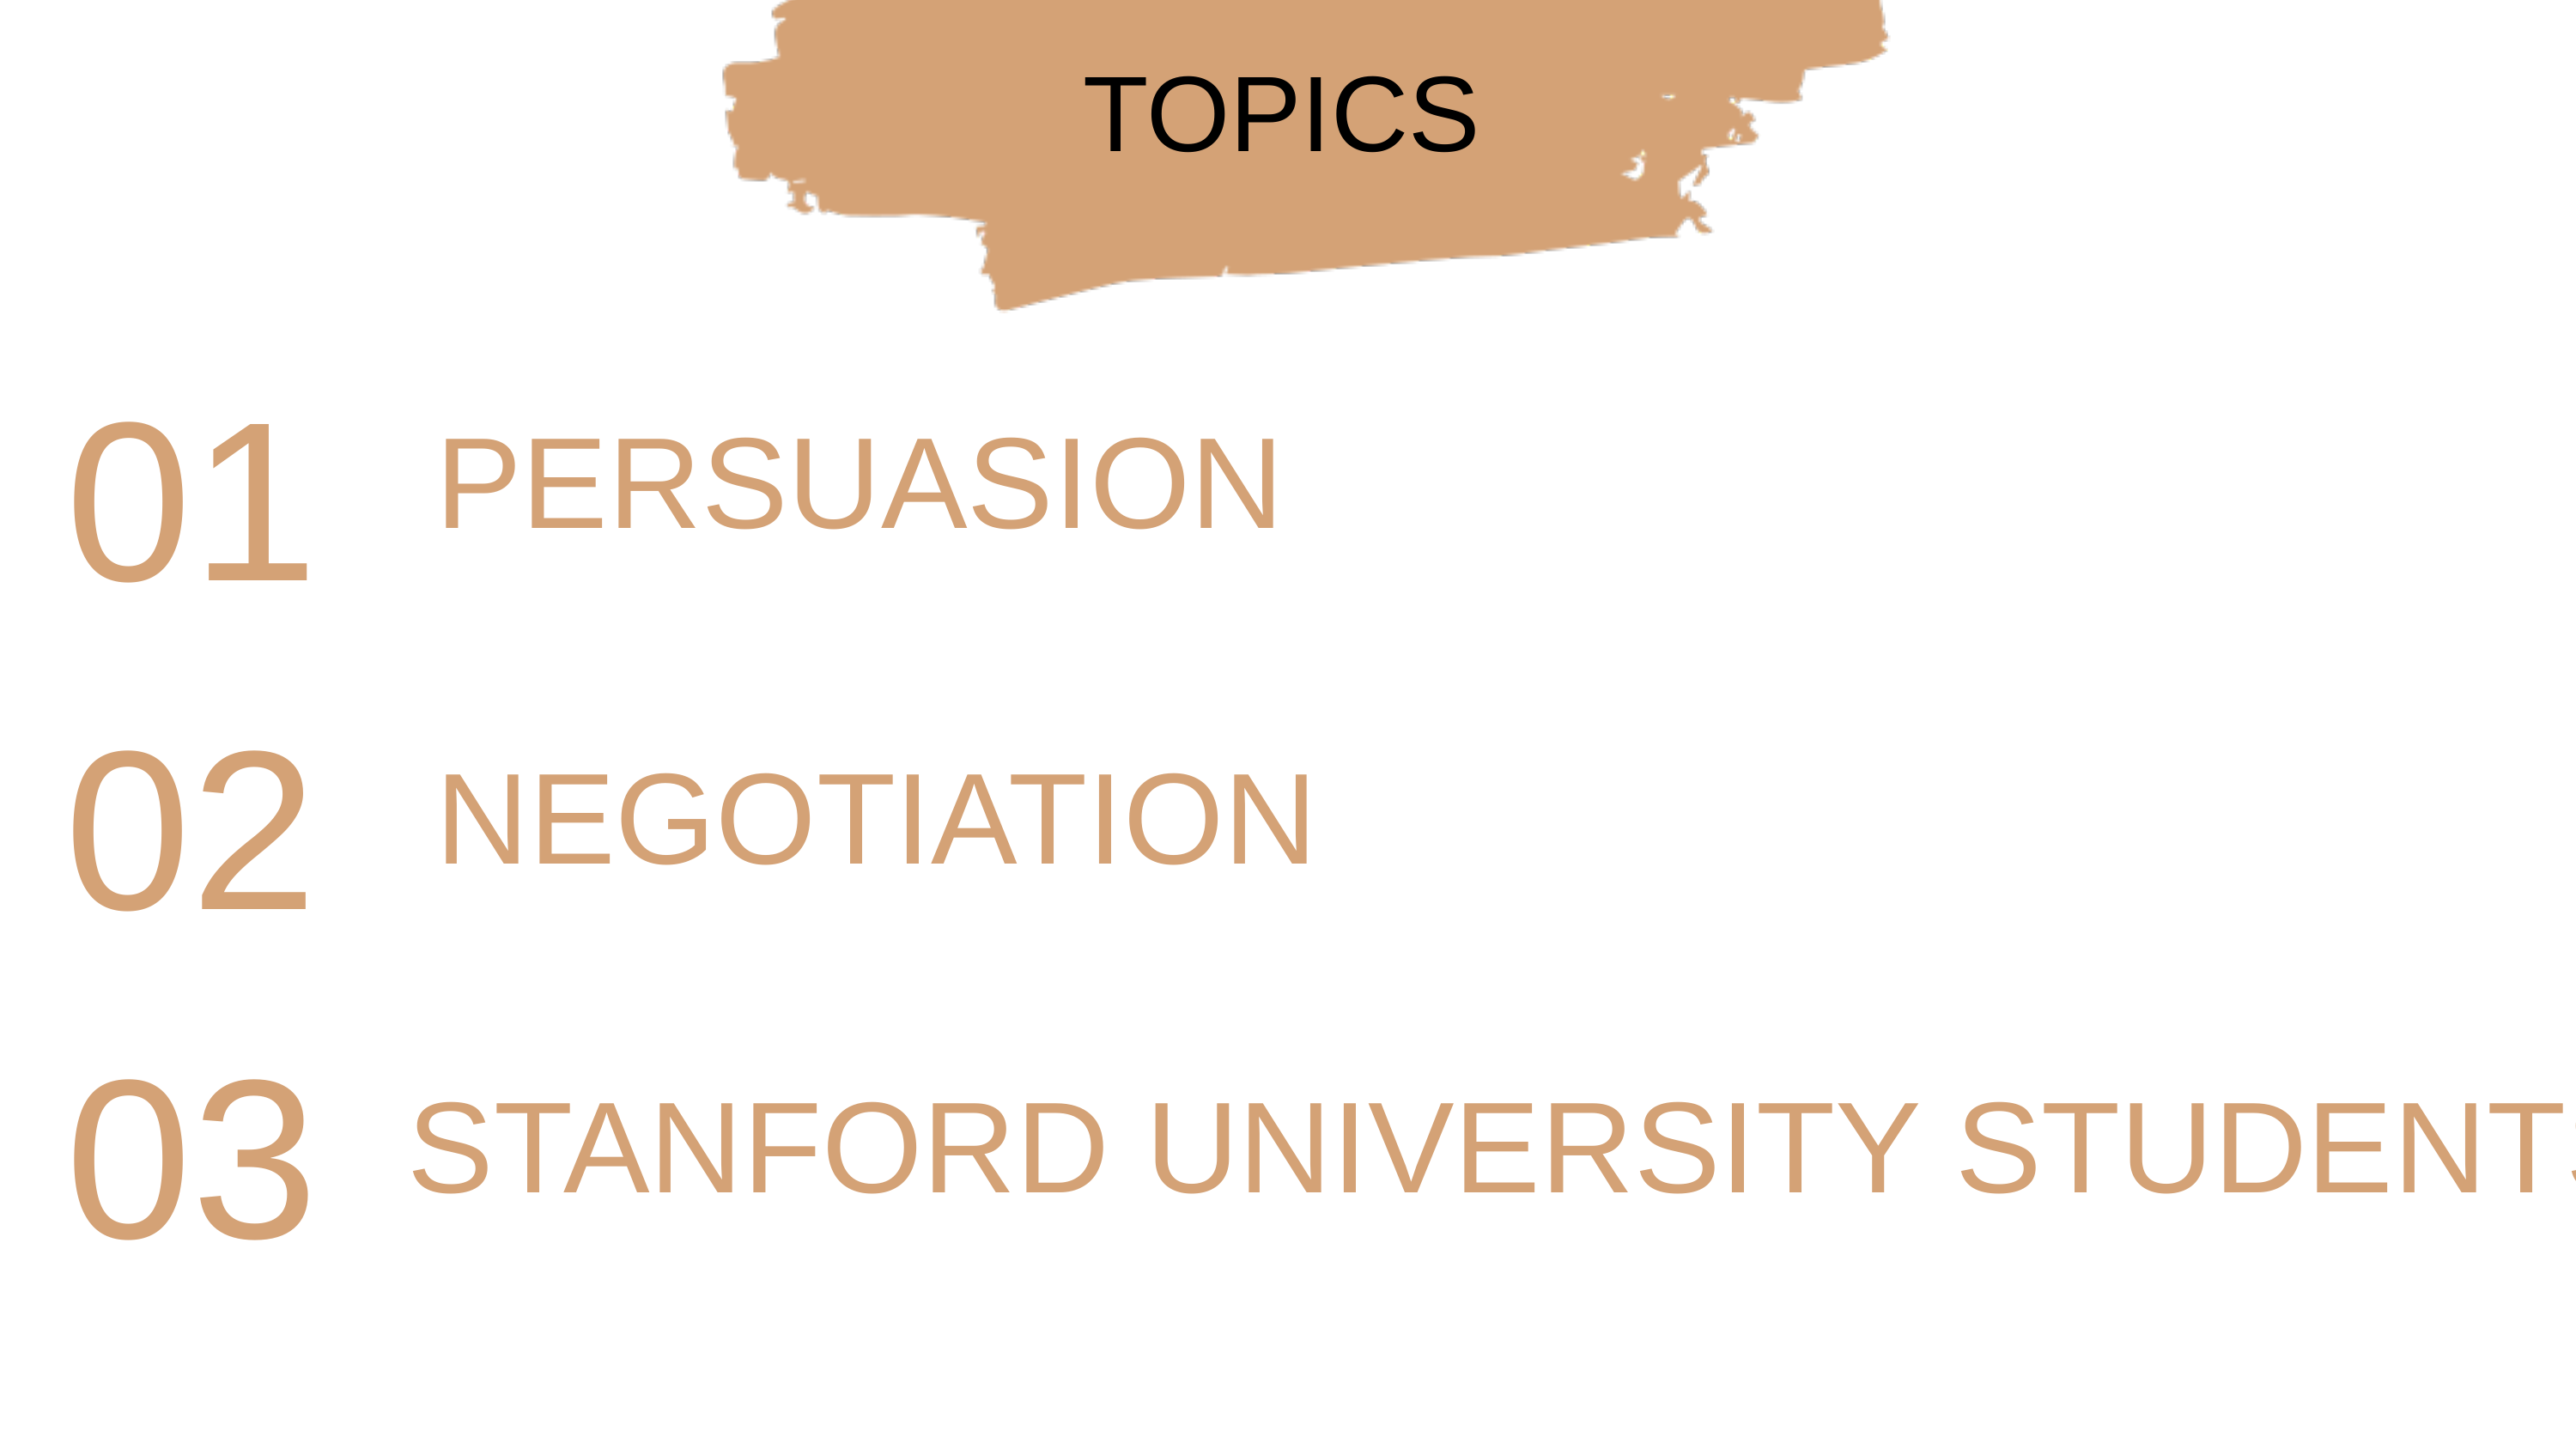

TOPICS
01
PERSUASION

02
NEGOTIATION
03
STANFORD UNIVERSITY STUDENTS